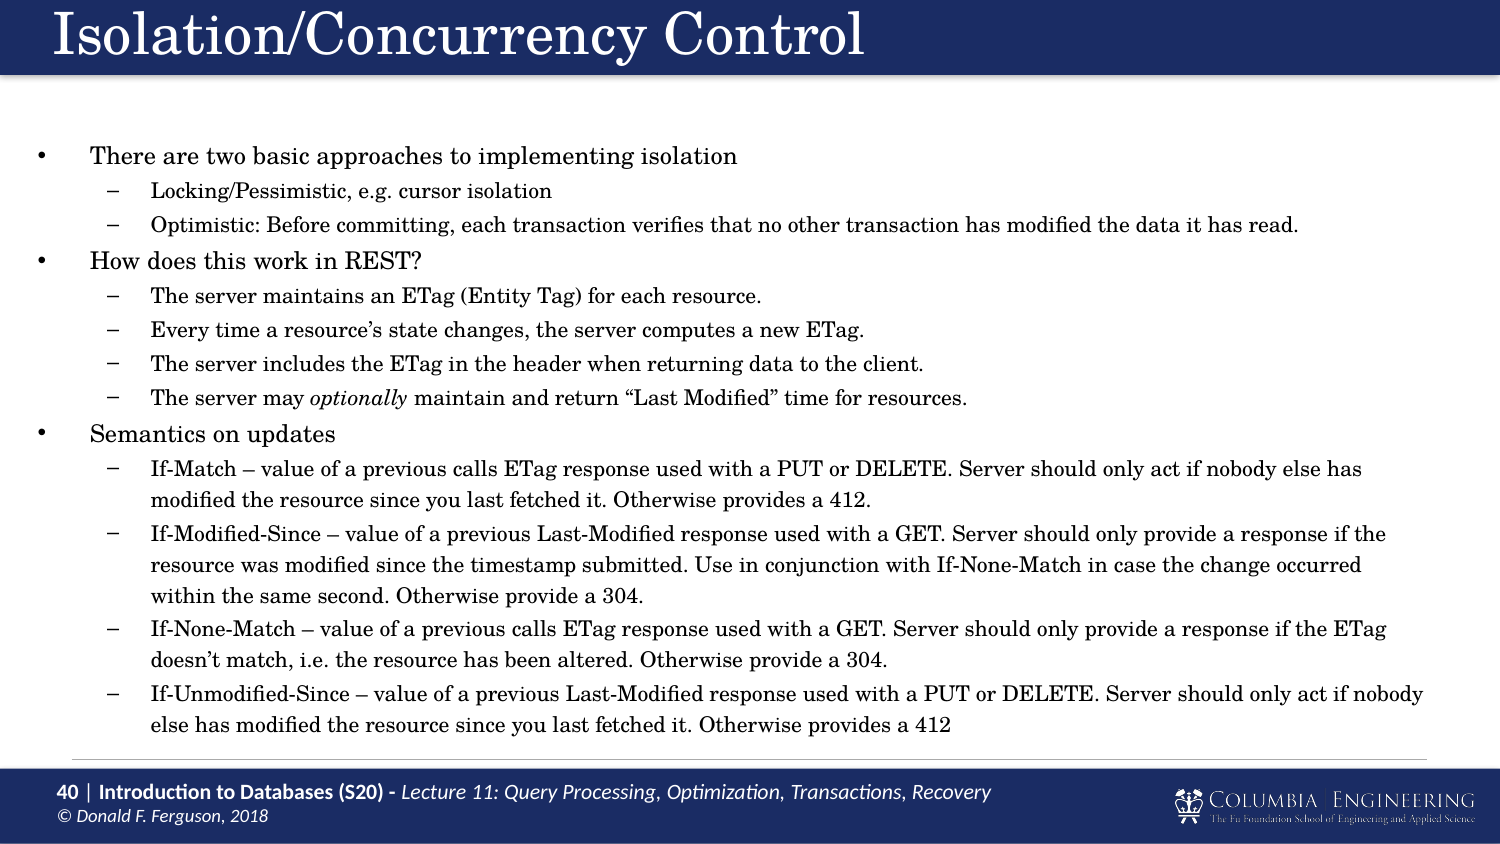

# Isolation/Concurrency Control
There are two basic approaches to implementing isolation
Locking/Pessimistic, e.g. cursor isolation
Optimistic: Before committing, each transaction verifies that no other transaction has modified the data it has read.
How does this work in REST?
The server maintains an ETag (Entity Tag) for each resource.
Every time a resource’s state changes, the server computes a new ETag.
The server includes the ETag in the header when returning data to the client.
The server may optionally maintain and return “Last Modified” time for resources.
Semantics on updates
If-Match – value of a previous calls ETag response used with a PUT or DELETE. Server should only act if nobody else has modified the resource since you last fetched it. Otherwise provides a 412.
If-Modified-Since – value of a previous Last-Modified response used with a GET. Server should only provide a response if the resource was modified since the timestamp submitted. Use in conjunction with If-None-Match in case the change occurred within the same second. Otherwise provide a 304.
If-None-Match – value of a previous calls ETag response used with a GET. Server should only provide a response if the ETag doesn’t match, i.e. the resource has been altered. Otherwise provide a 304.
If-Unmodified-Since – value of a previous Last-Modified response used with a PUT or DELETE. Server should only act if nobody else has modified the resource since you last fetched it. Otherwise provides a 412